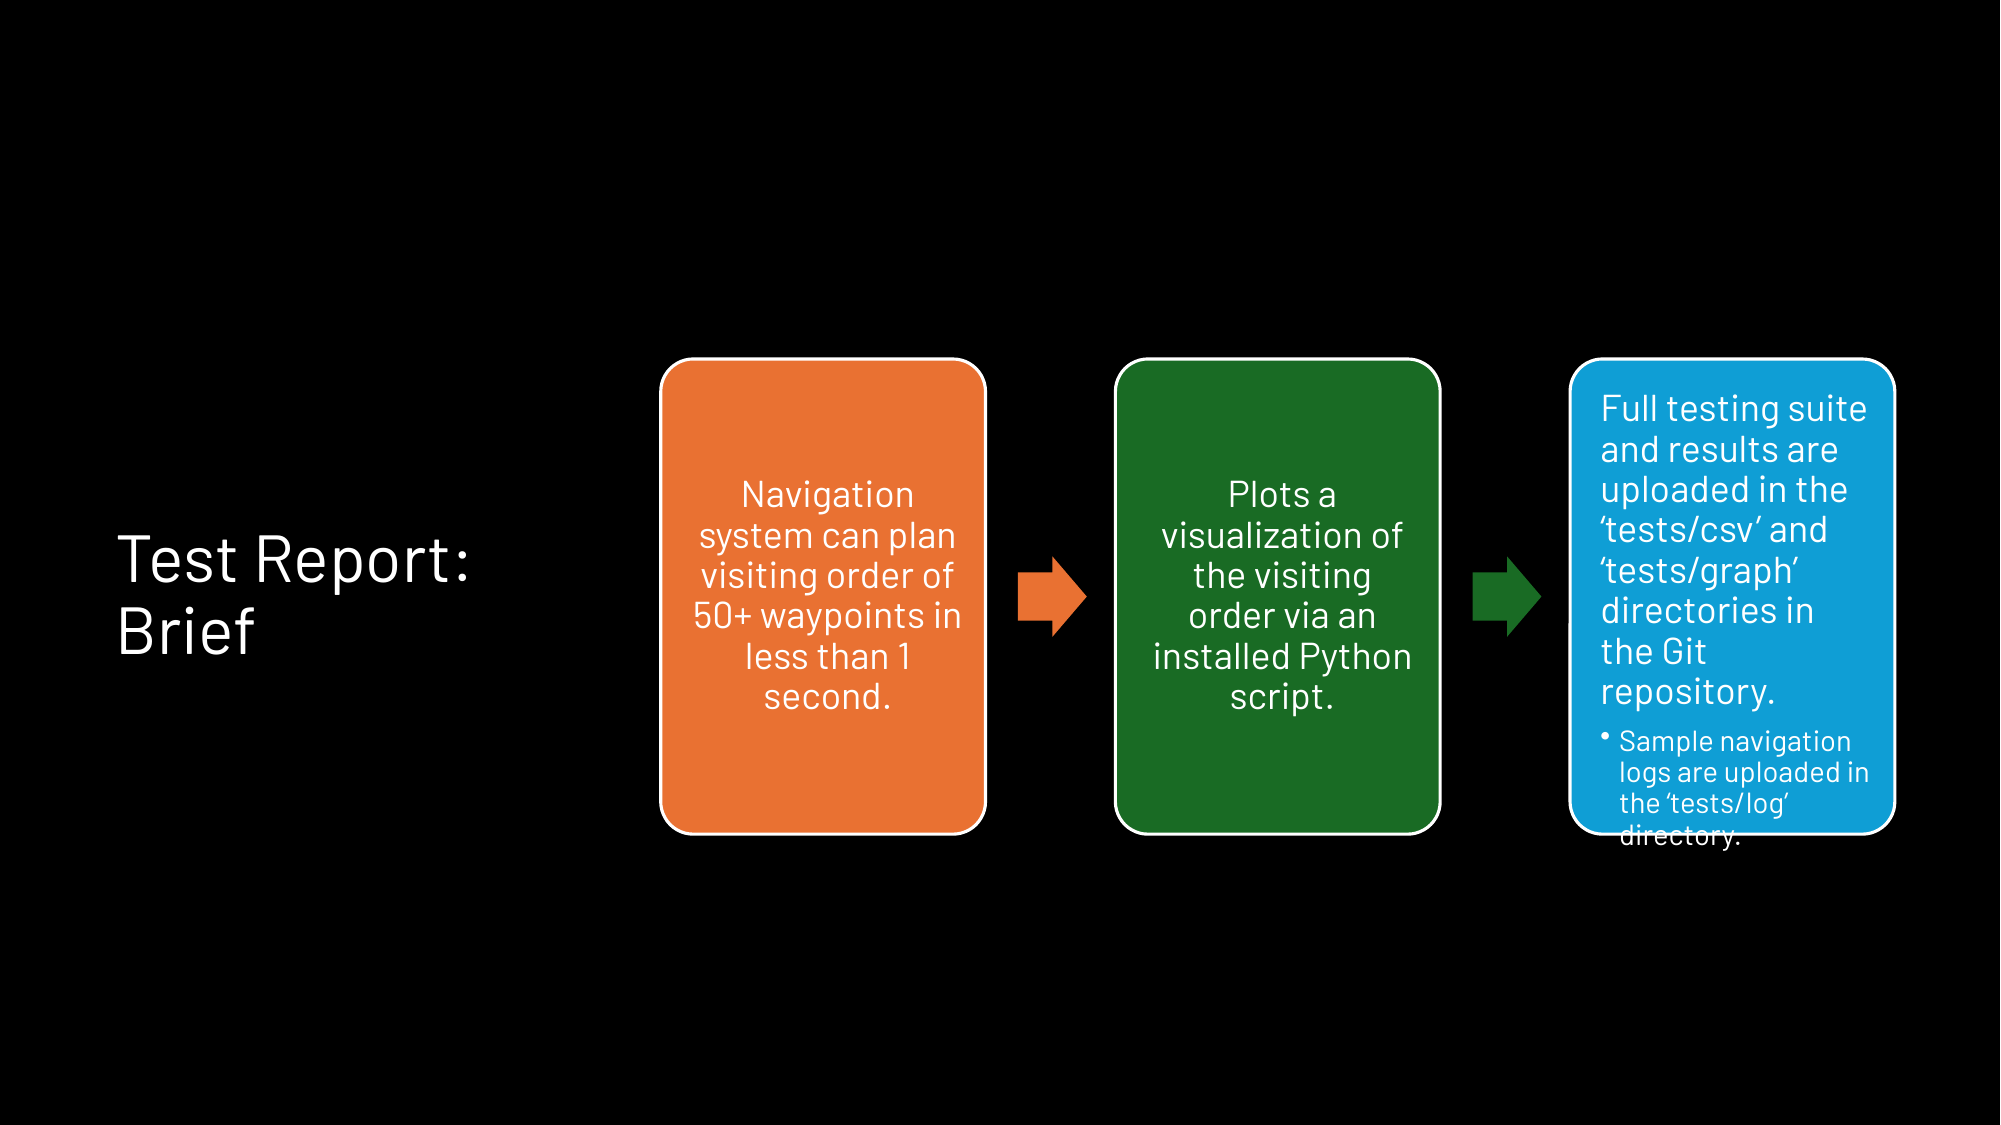

# Test Report: Brief
Navigation system can plan visiting order of 50+ waypoints in less than 1 second.

Plots a visualization of the visiting order via an installed Python script.

Full testing suite and results are uploaded in the ‘tests/csv’ and ‘tests/graph’ directories in the Git repository.
Sample navigation logs are uploaded in the ‘tests/log’ directory.